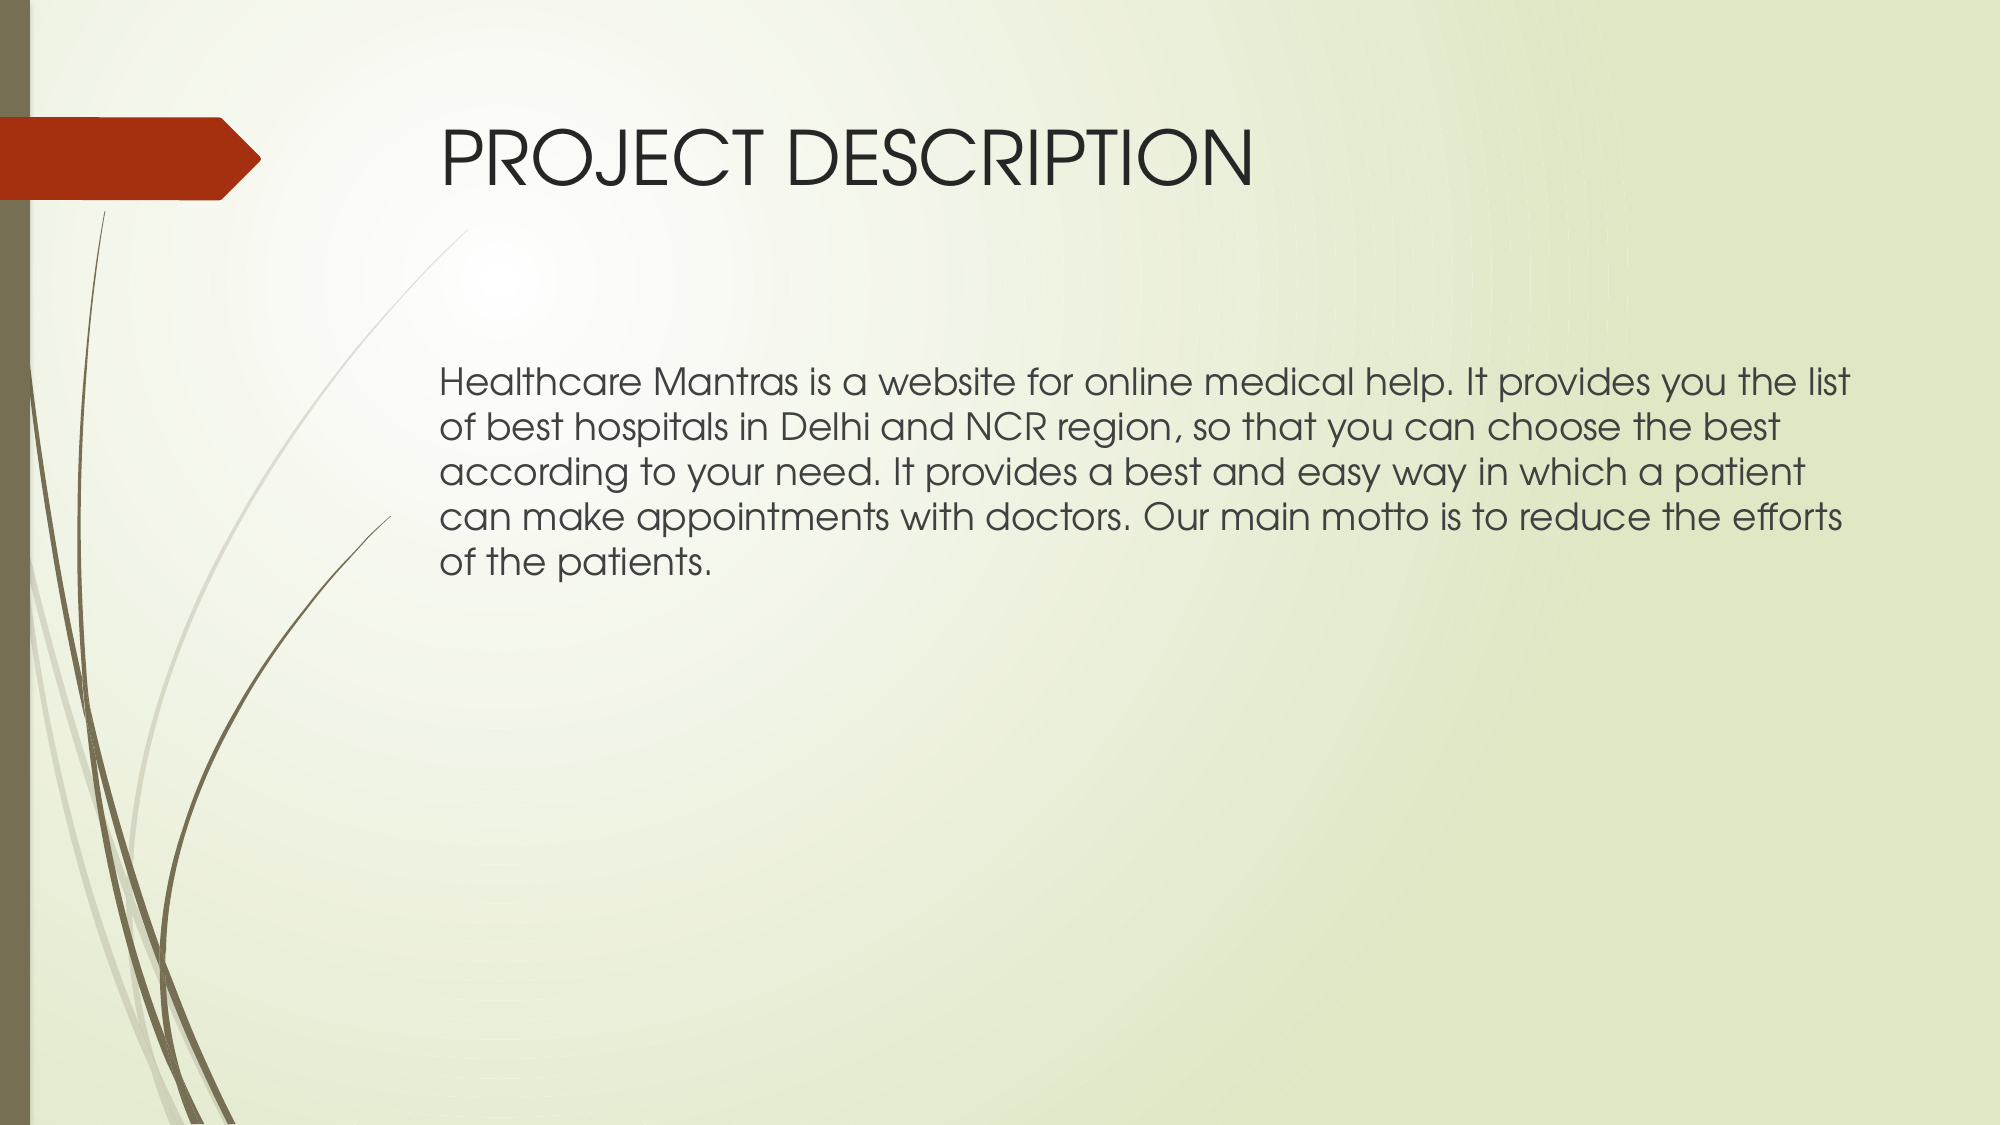

# PROJECT DESCRIPTION
Healthcare Mantras is a website for online medical help. It provides you the list of best hospitals in Delhi and NCR region, so that you can choose the best according to your need. It provides a best and easy way in which a patient can make appointments with doctors. Our main motto is to reduce the efforts of the patients.